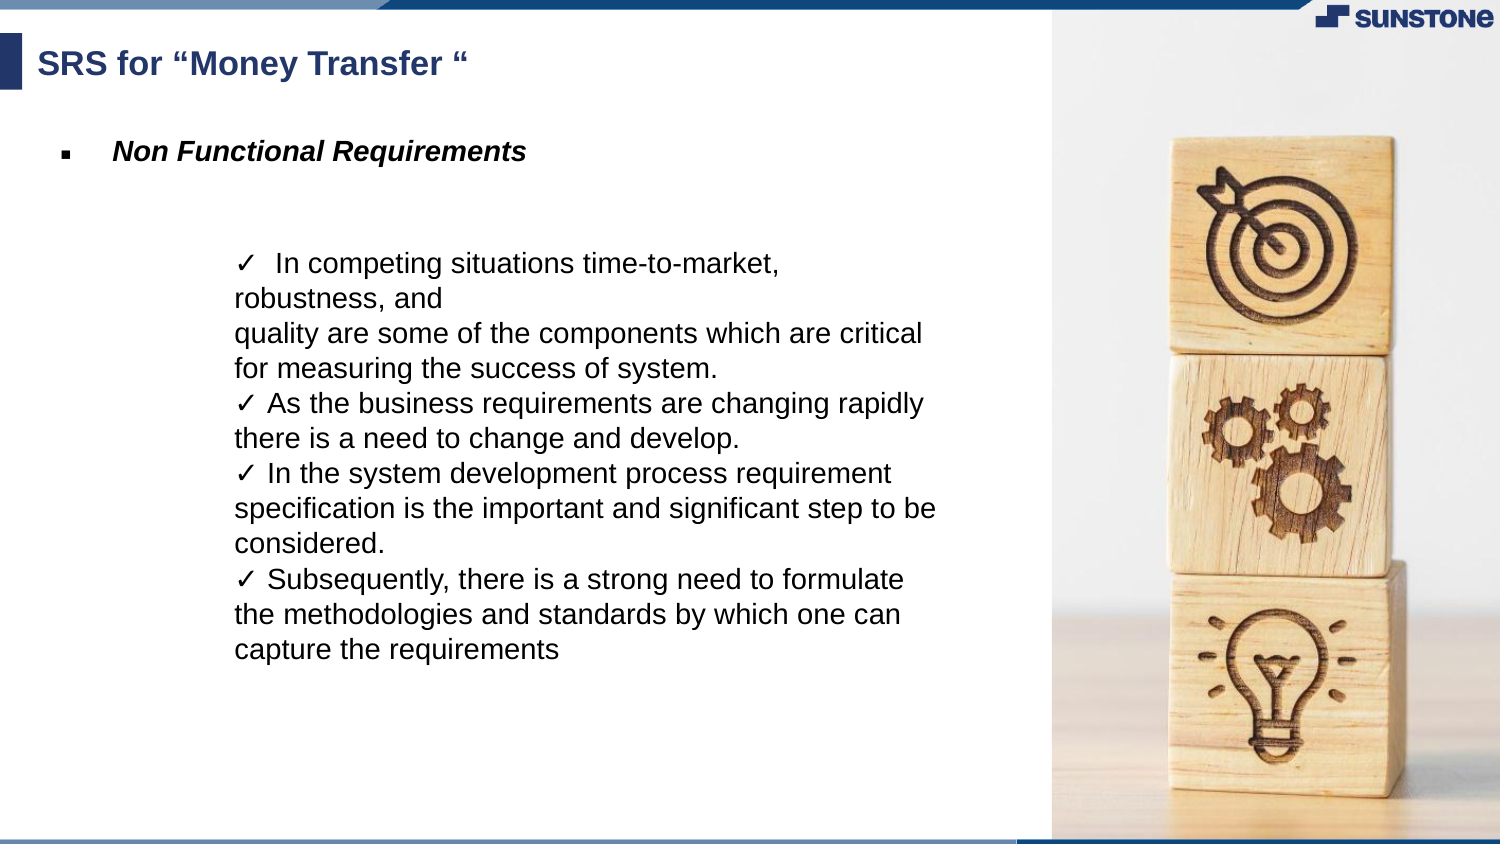

# SRS for “Money Transfer “
Non Functional Requirements
✓  In competing situations time-to-market, robustness, and
quality are some of the components which are critical
for measuring the success of system.
✓ As the business requirements are changing rapidly there is a need to change and develop.
✓ In the system development process requirement specification is the important and significant step to be considered.
✓ Subsequently, there is a strong need to formulate the methodologies and standards by which one can capture the requirements